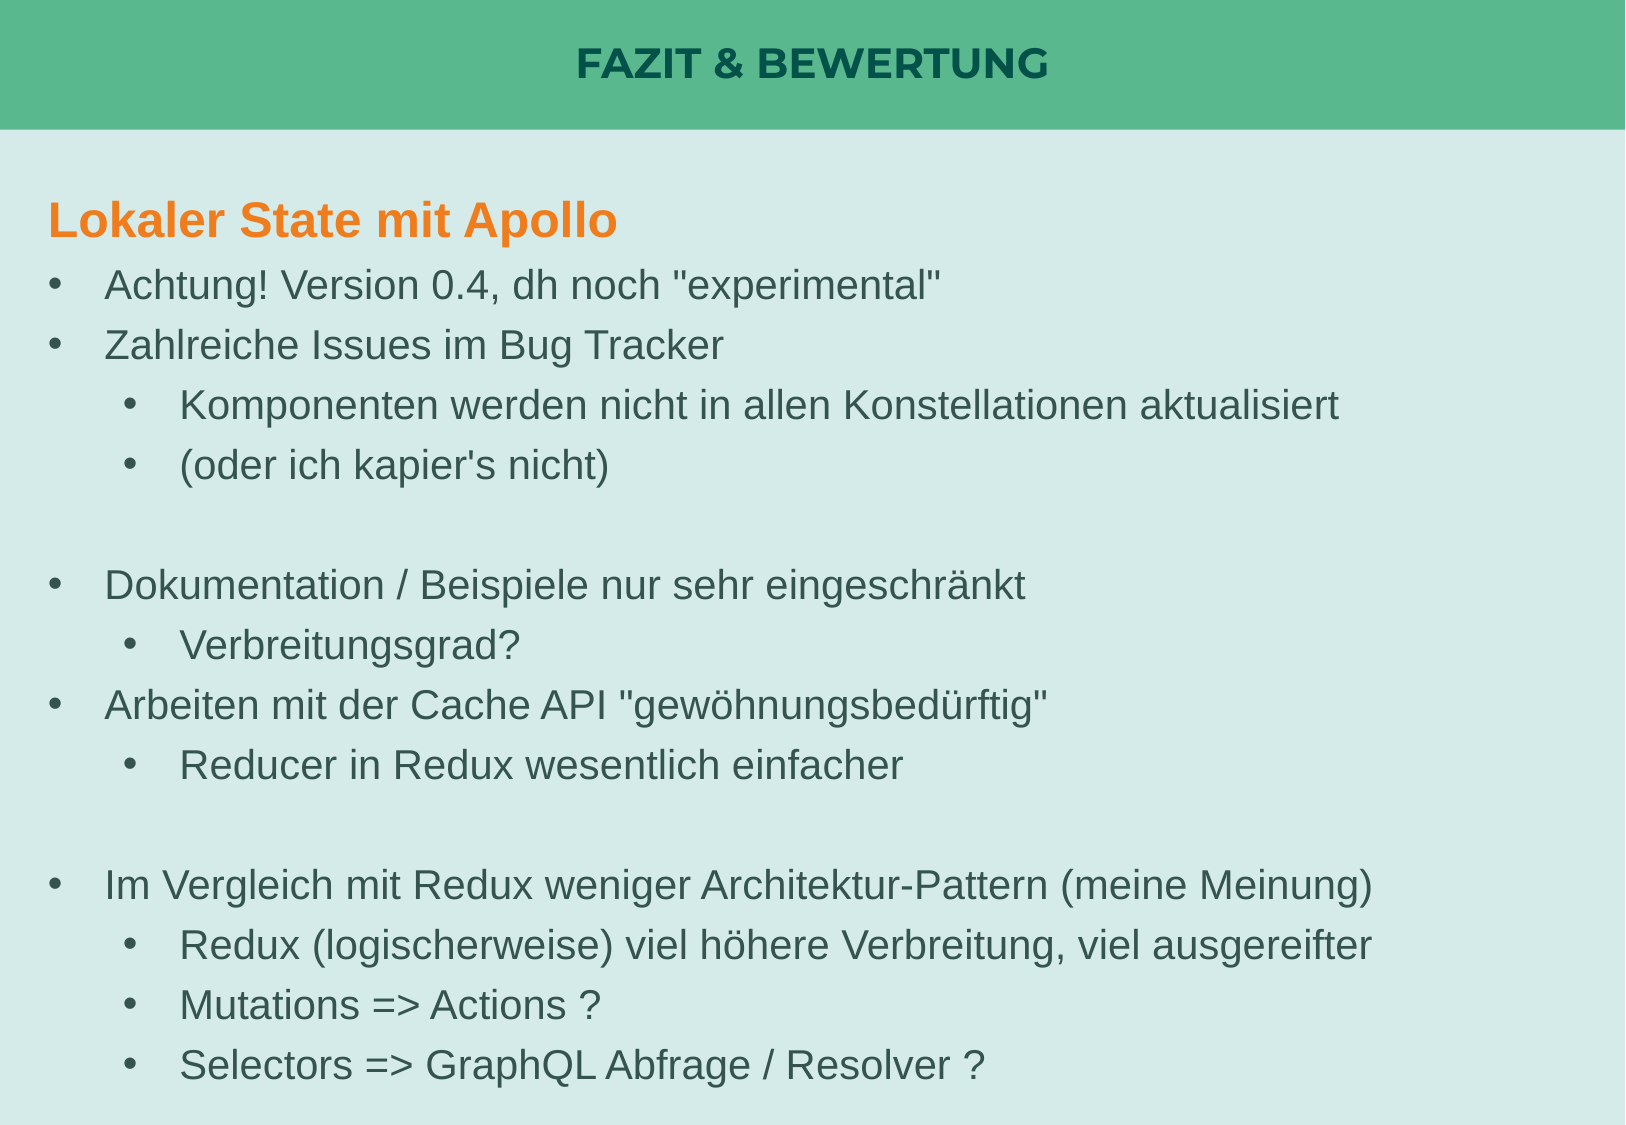

# Fazit & Bewertung
Lokaler State mit Apollo
Achtung! Version 0.4, dh noch "experimental"
Zahlreiche Issues im Bug Tracker
Komponenten werden nicht in allen Konstellationen aktualisiert
(oder ich kapier's nicht)

Dokumentation / Beispiele nur sehr eingeschränkt
Verbreitungsgrad?
Arbeiten mit der Cache API "gewöhnungsbedürftig"
Reducer in Redux wesentlich einfacher

Im Vergleich mit Redux weniger Architektur-Pattern (meine Meinung)
Redux (logischerweise) viel höhere Verbreitung, viel ausgereifter
Mutations => Actions ?
Selectors => GraphQL Abfrage / Resolver ?